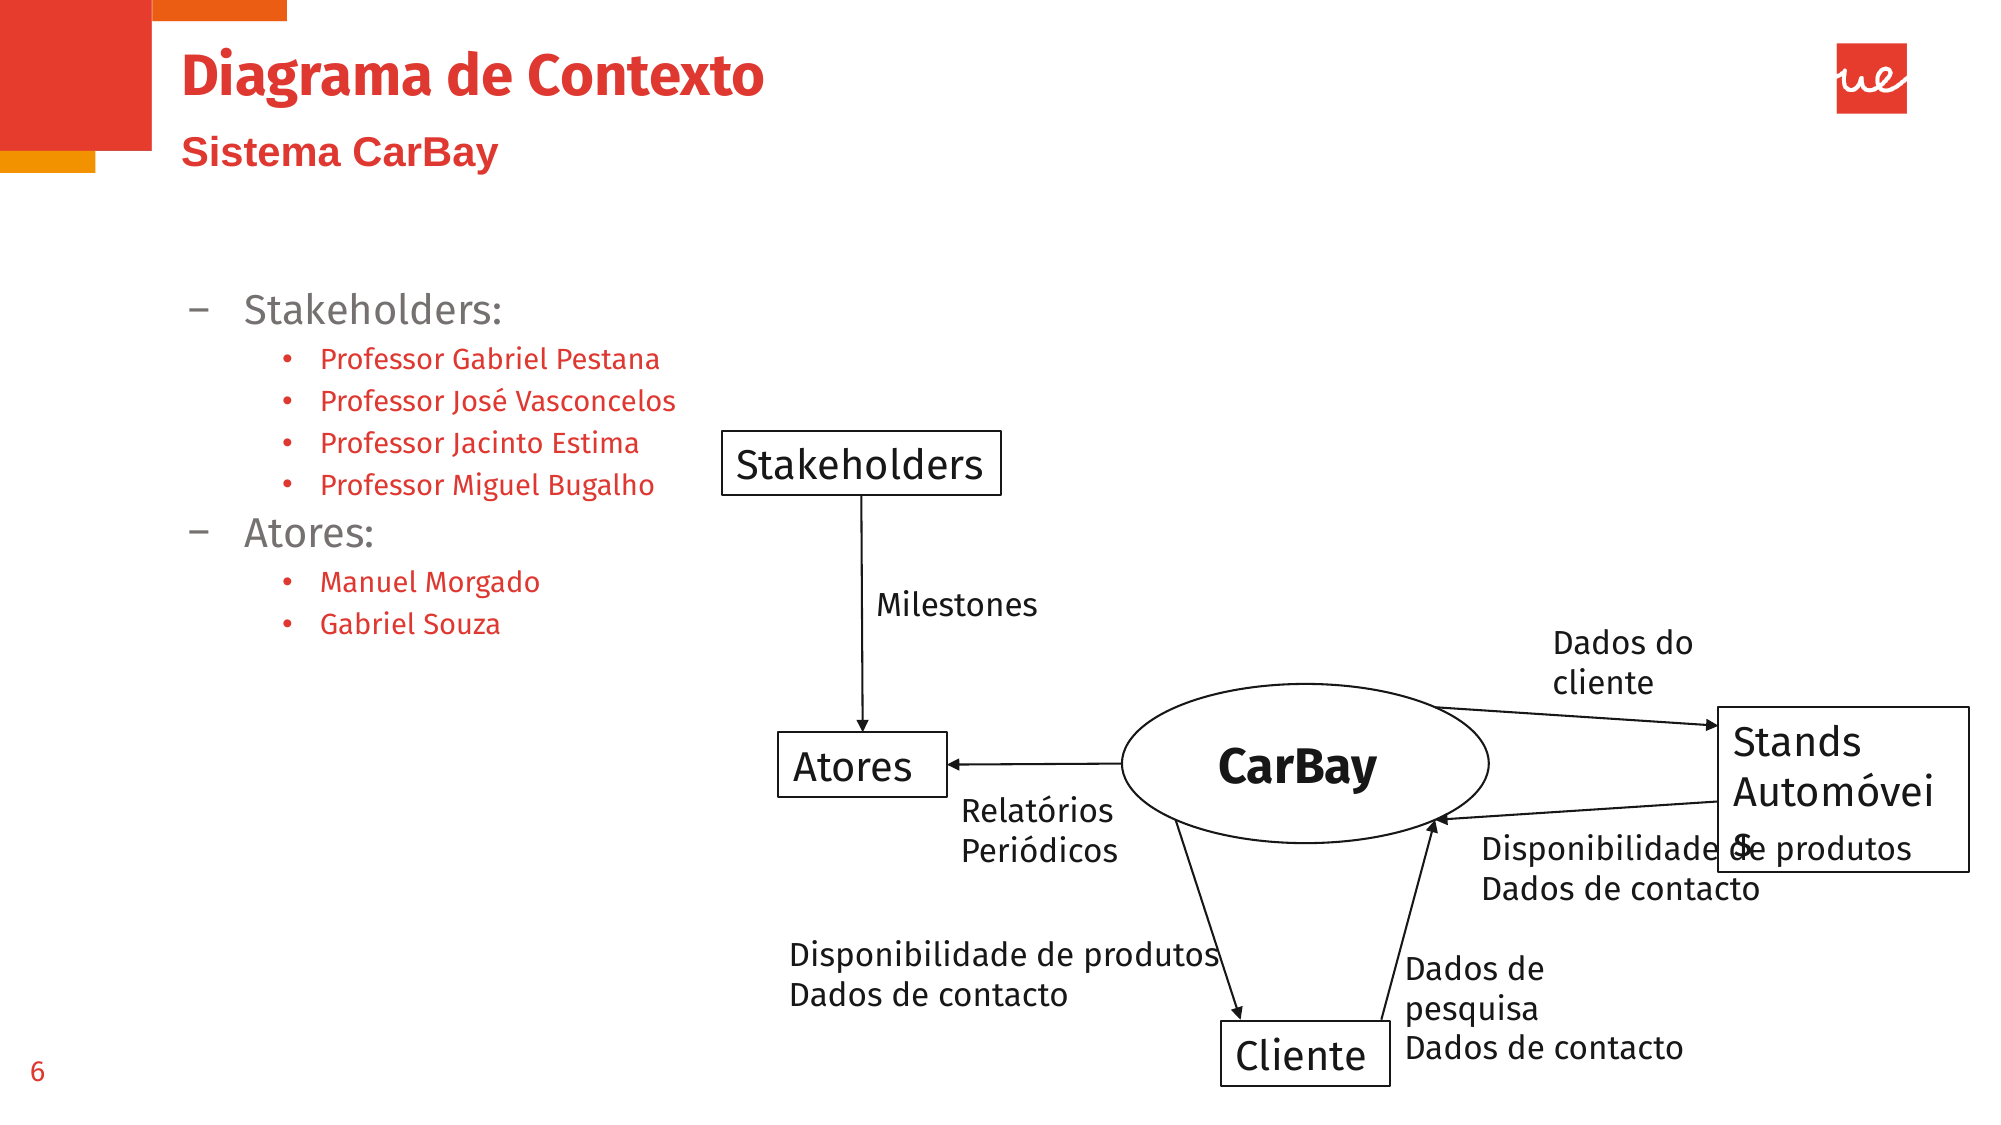

# Diagrama de Contexto
Sistema CarBay
Stakeholders:
Professor Gabriel Pestana
Professor José Vasconcelos
Professor Jacinto Estima
Professor Miguel Bugalho
Atores:
Manuel Morgado
Gabriel Souza

Stakeholders
Milestones
Dados do cliente

CarBay
Stands Automóveis
Atores
Relatórios Periódicos
Disponibilidade de produtos
Dados de contacto
Disponibilidade de produtos
Dados de contacto
Dados de pesquisa
Dados de contacto
Cliente
6